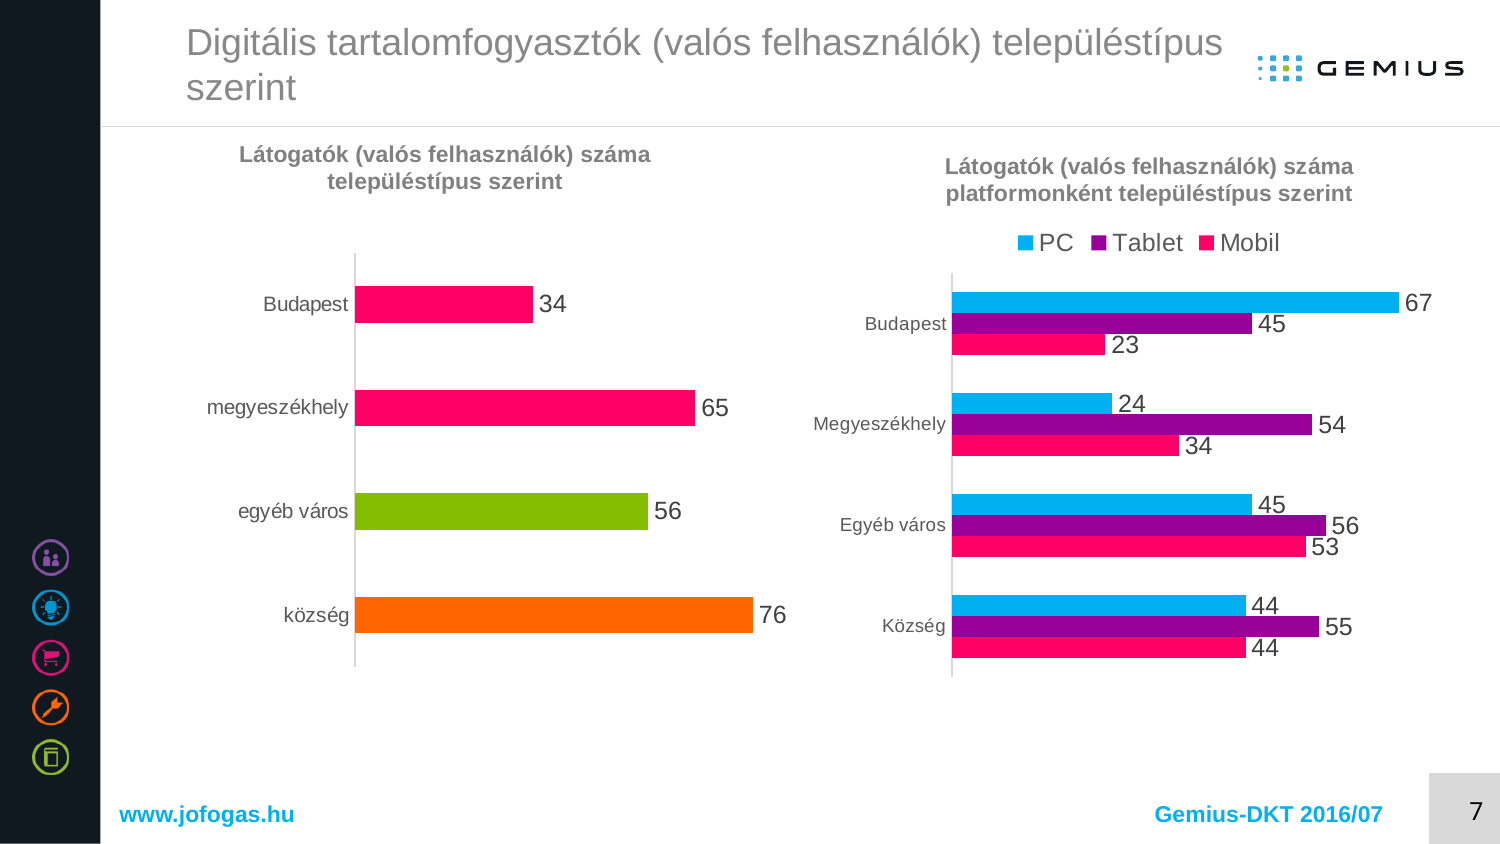

# Digitális tartalomfogyasztók (valós felhasználók) településtípus szerint

### Chart: Látogatók (valós felhasználók) száma platformonként településtípus szerint

| Category | Mobil | Tablet | PC |
|---|---|---|---|
| Község | 44.0 | 55.0 | 44.0 |
| Egyéb város | 53.0 | 56.0 | 45.0 |
| Megyeszékhely | 34.0 | 54.0 | 24.0 |
| Budapest | 23.0 | 45.0 | 67.0 |
Látogatók (valós felhasználók) száma településtípus szerint

### Chart

| Category | total |
|---|---|
| község | 76.0 |
| egyéb város | 56.0 |
| megyeszékhely | 65.0 |
| Budapest | 34.0 |
www.jofogas.hu
Gemius-DKT 2016/07